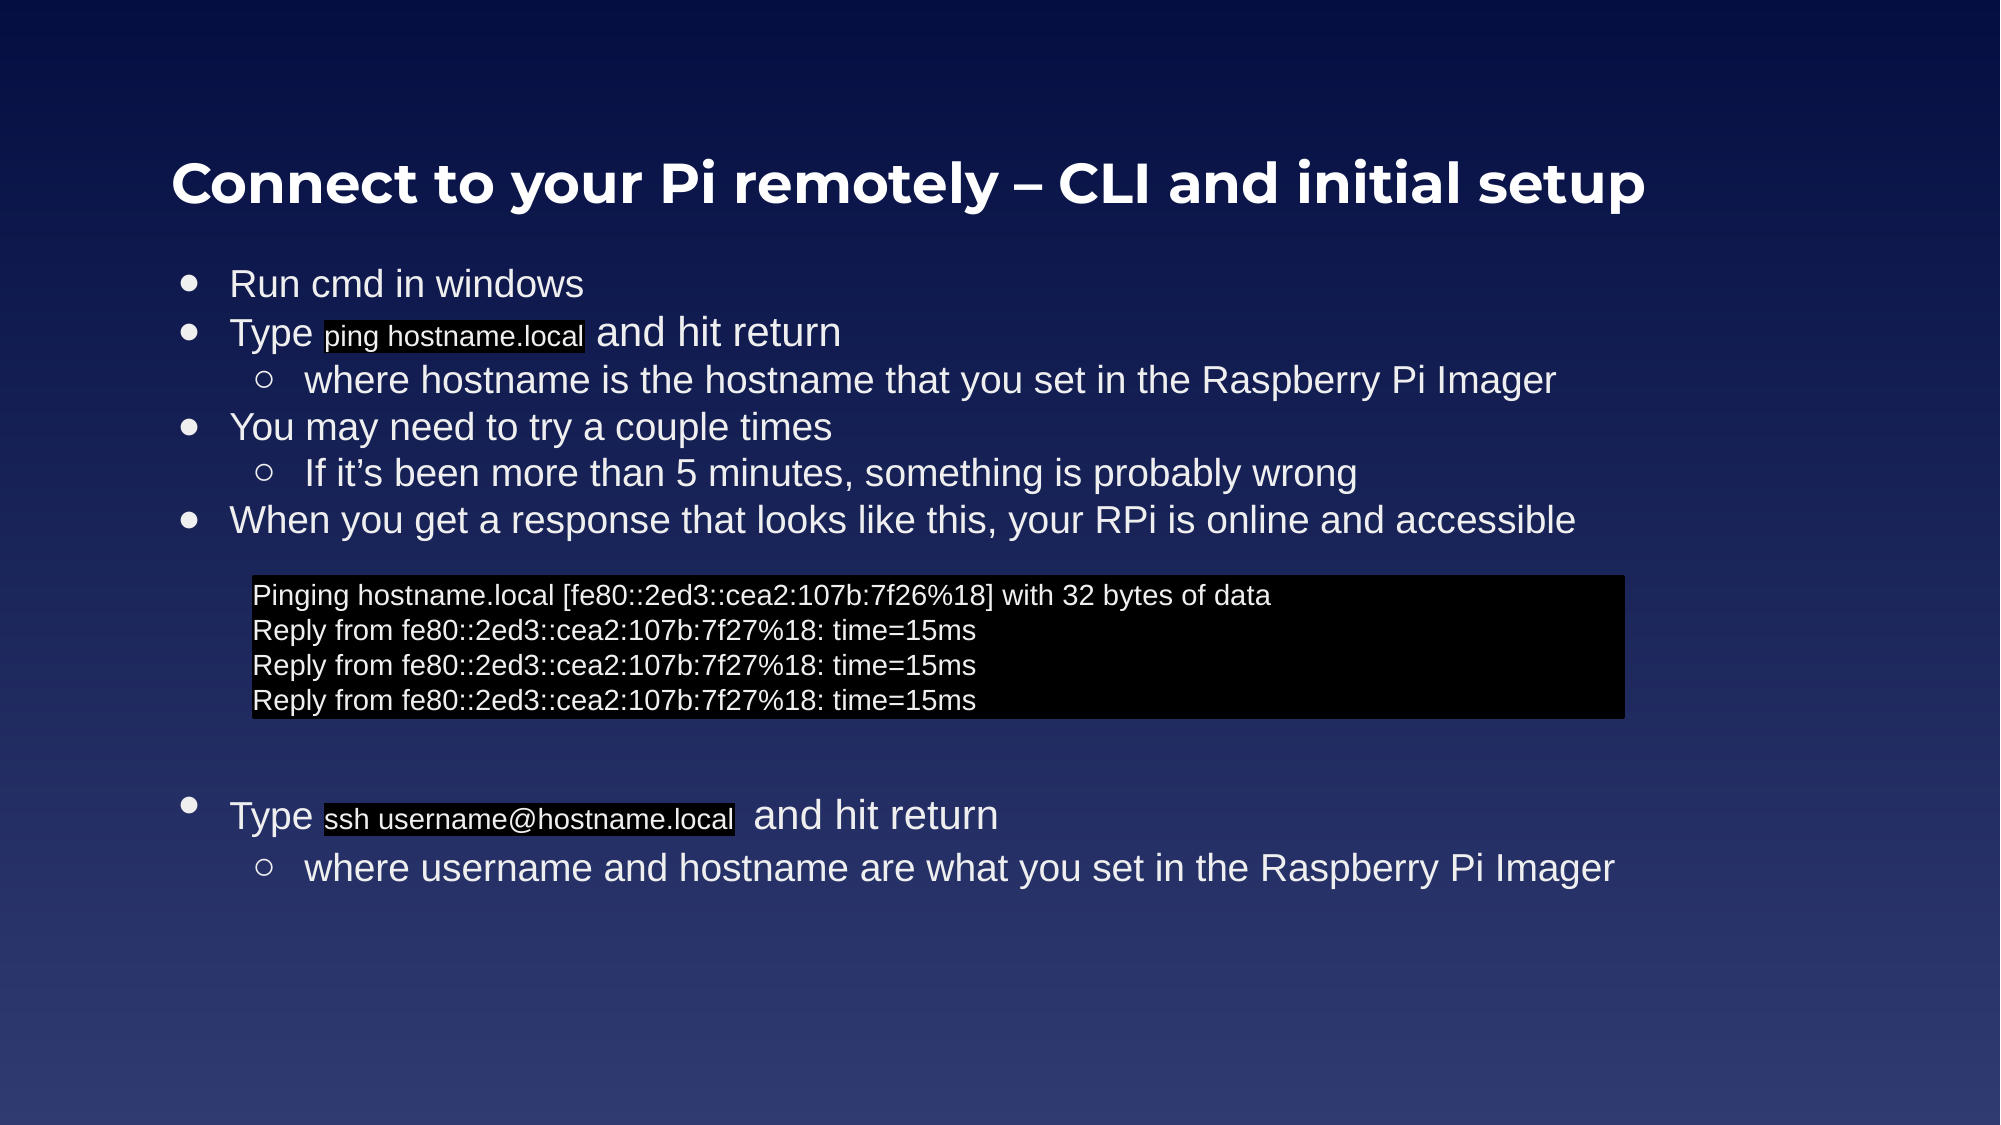

# Connect to your Pi remotely – CLI and initial setup
Run cmd in windows
Type ping hostname.local and hit return
where hostname is the hostname that you set in the Raspberry Pi Imager
You may need to try a couple times
If it’s been more than 5 minutes, something is probably wrong
When you get a response that looks like this, your RPi is online and accessible

Pinging hostname.local [fe80::2ed3::cea2:107b:7f26%18] with 32 bytes of data
Reply from fe80::2ed3::cea2:107b:7f27%18: time=15ms
Reply from fe80::2ed3::cea2:107b:7f27%18: time=15ms
Reply from fe80::2ed3::cea2:107b:7f27%18: time=15ms

Type ssh username@hostname.local and hit return
where username and hostname are what you set in the Raspberry Pi Imager